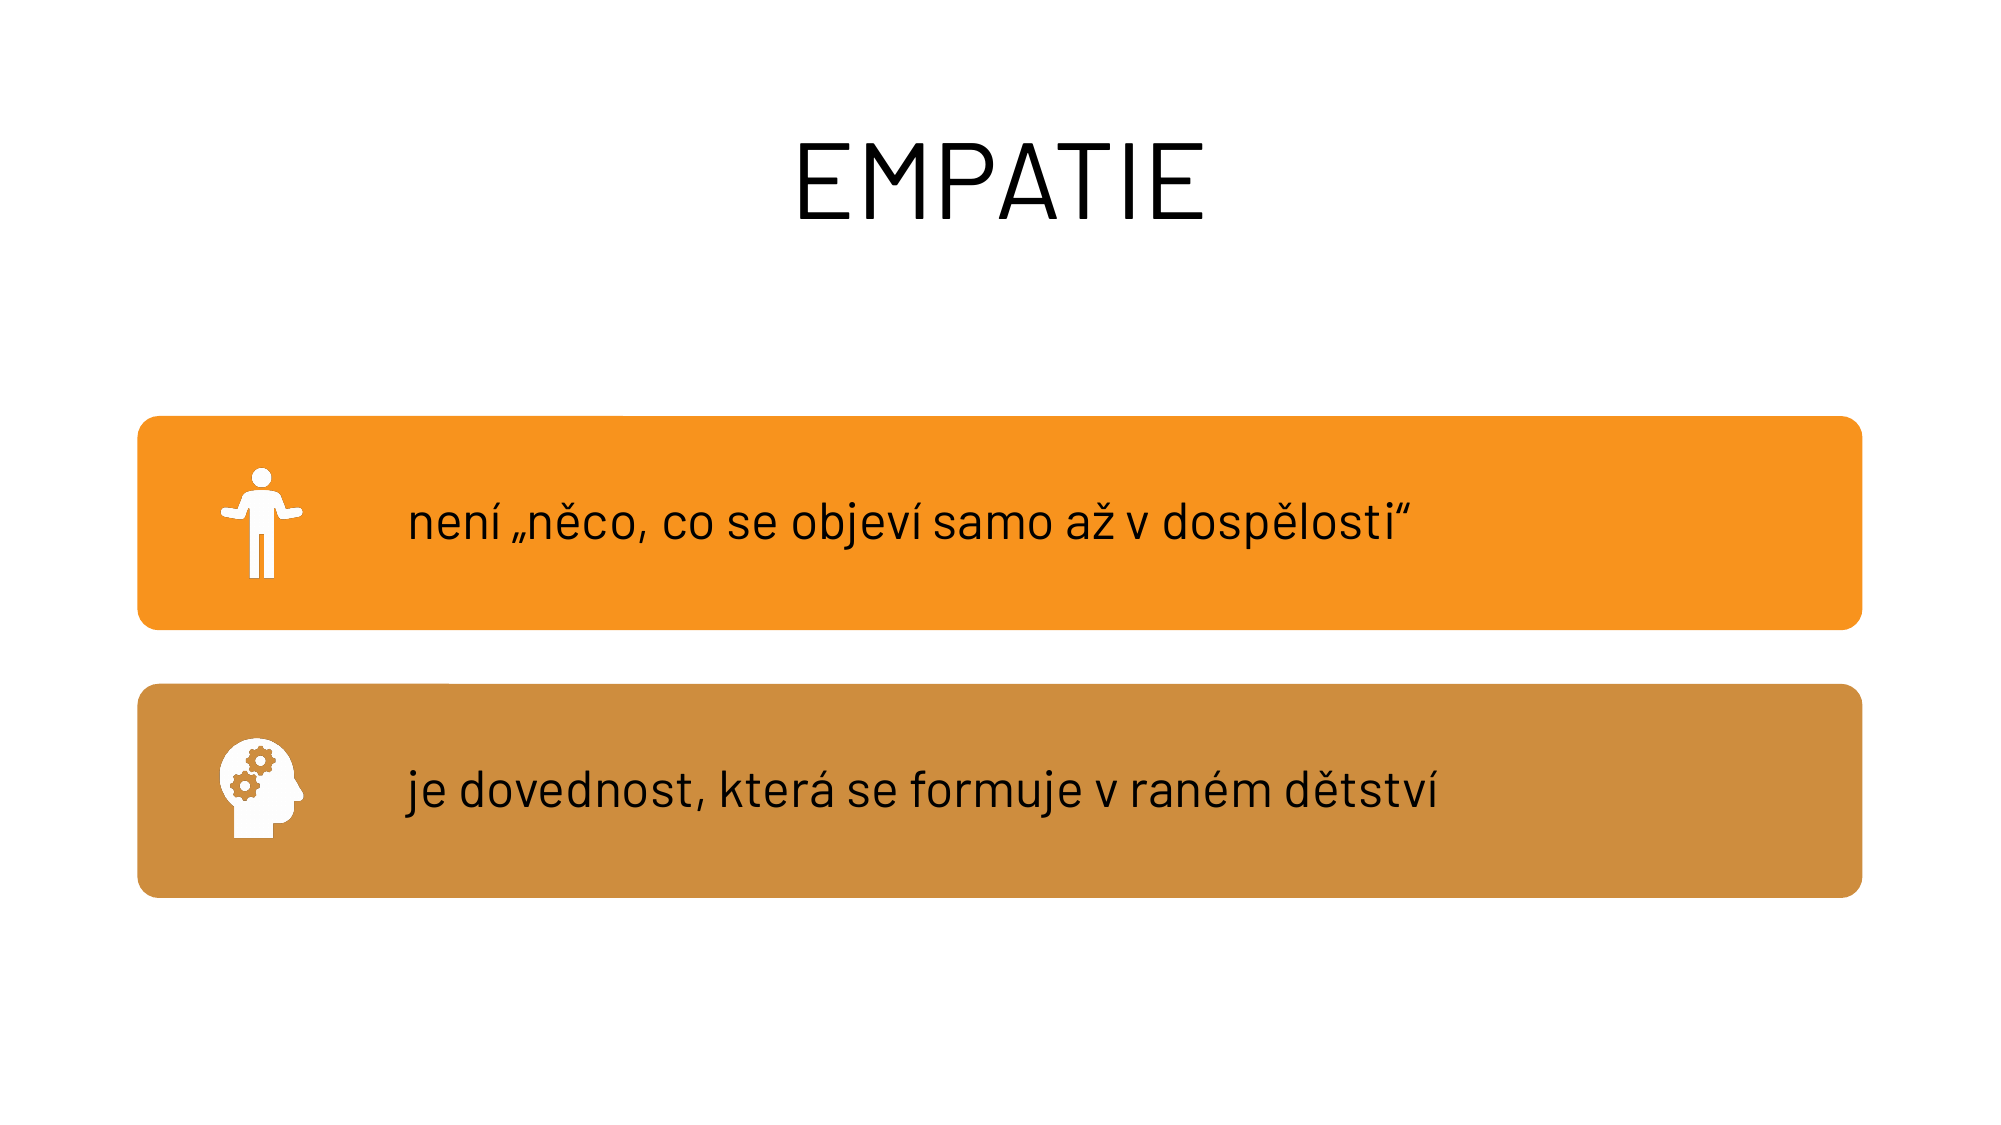

# EMPATIE
není „něco, co se objeví samo až v dospělosti“
je dovednost, která se formuje v raném dětství